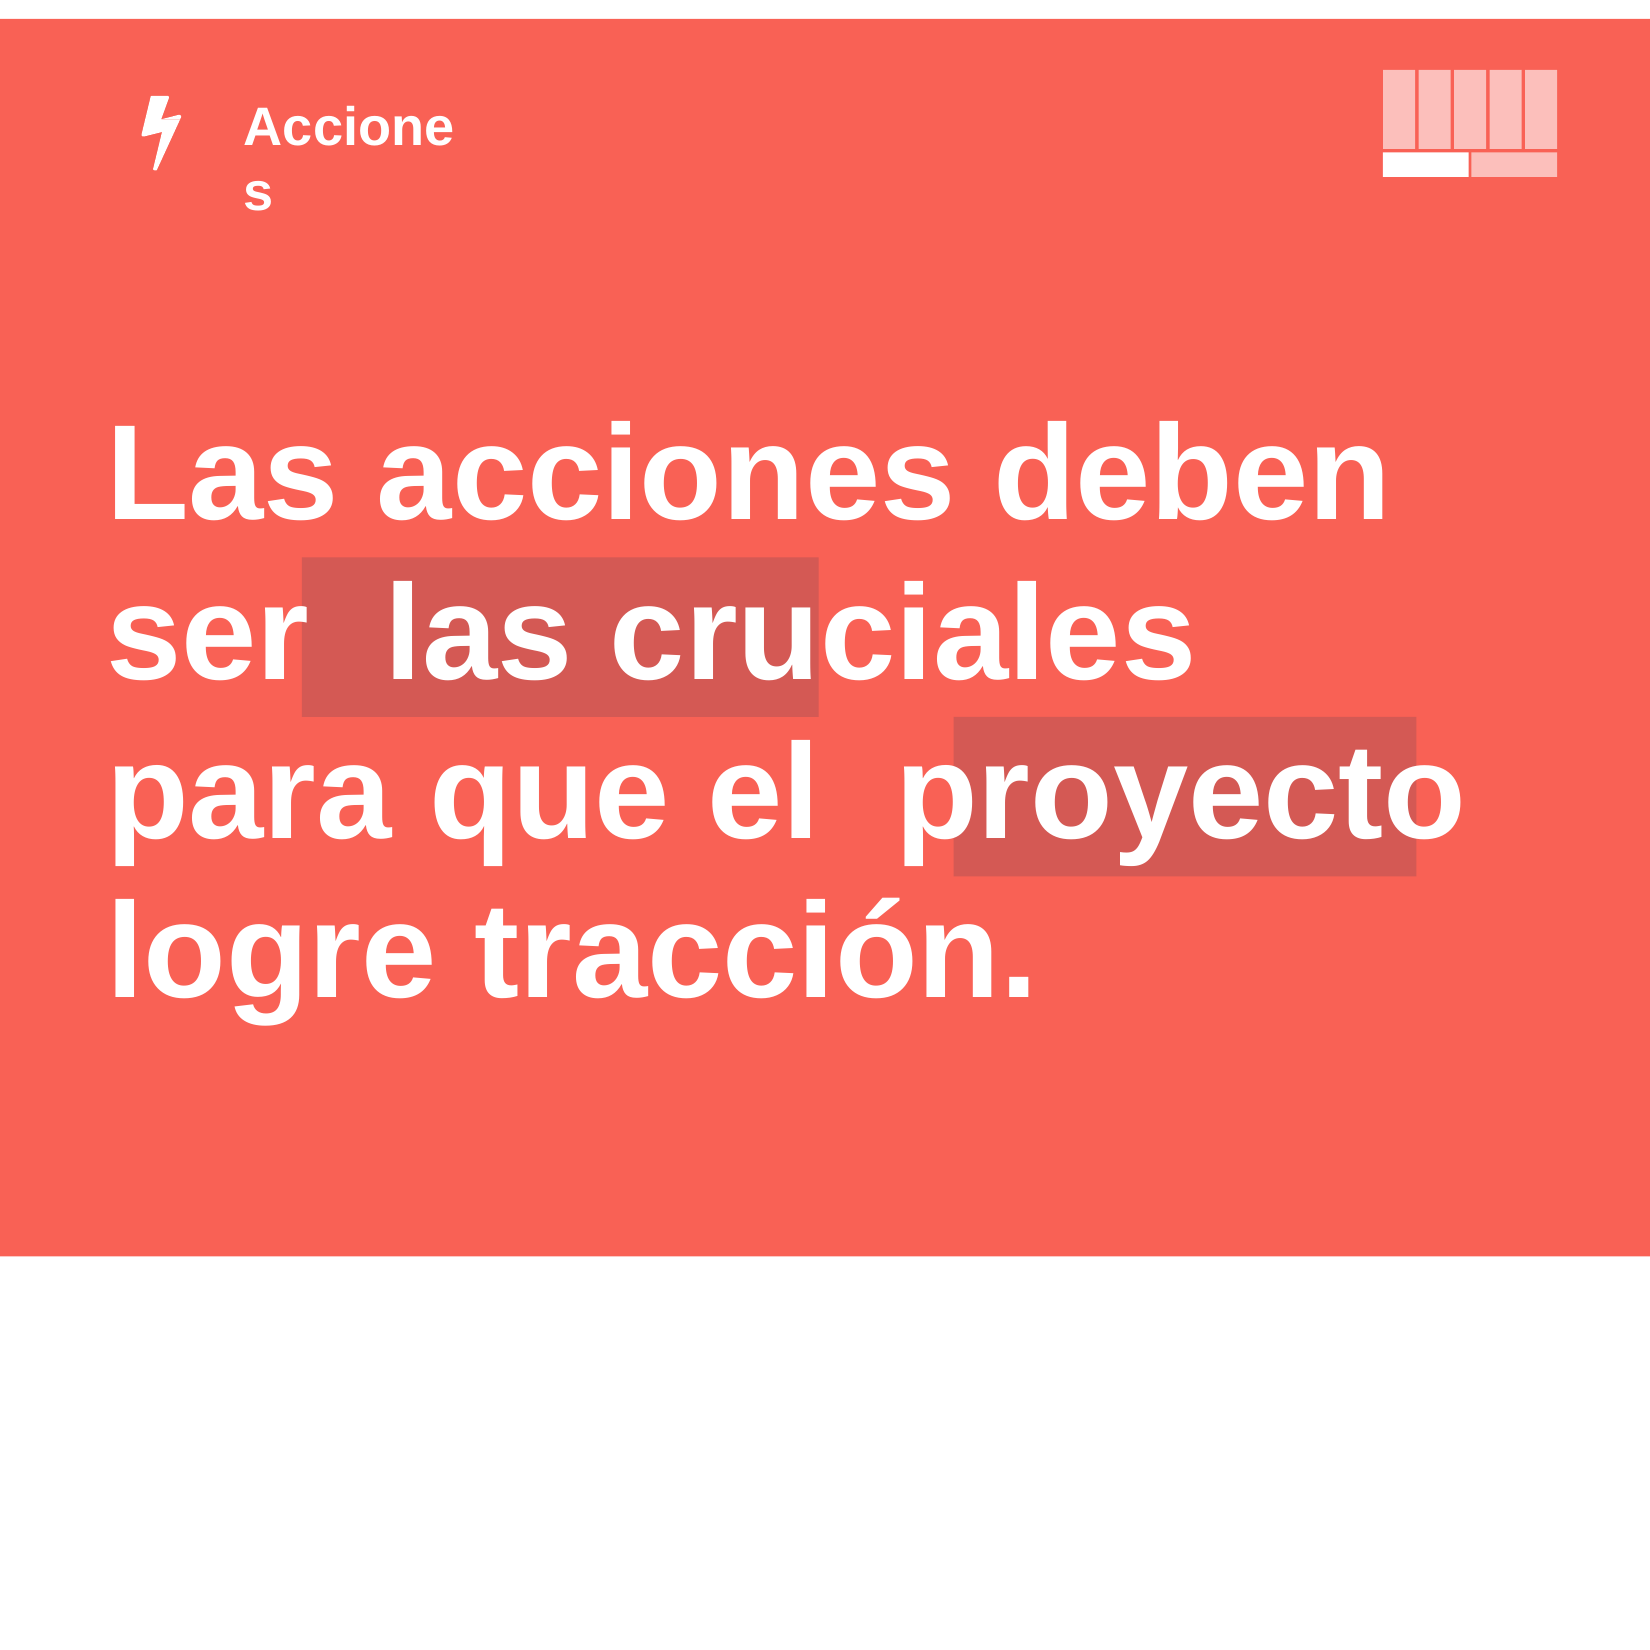

# Acciones

Las acciones deben ser  las cruciales para que el  proyecto logre tracción.